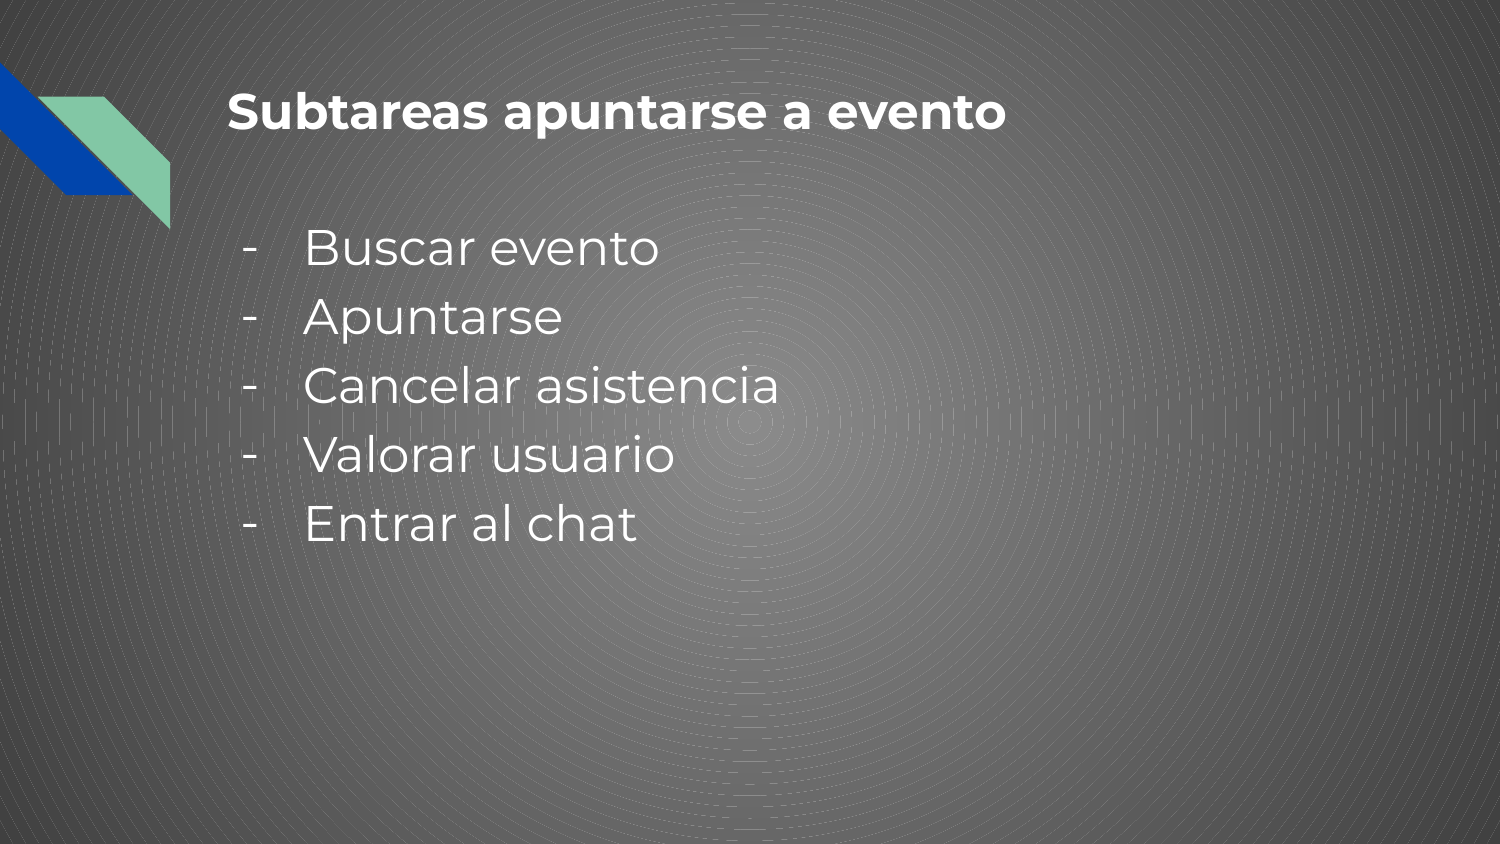

# Subtareas apuntarse a evento
Buscar evento
Apuntarse
Cancelar asistencia
Valorar usuario
Entrar al chat